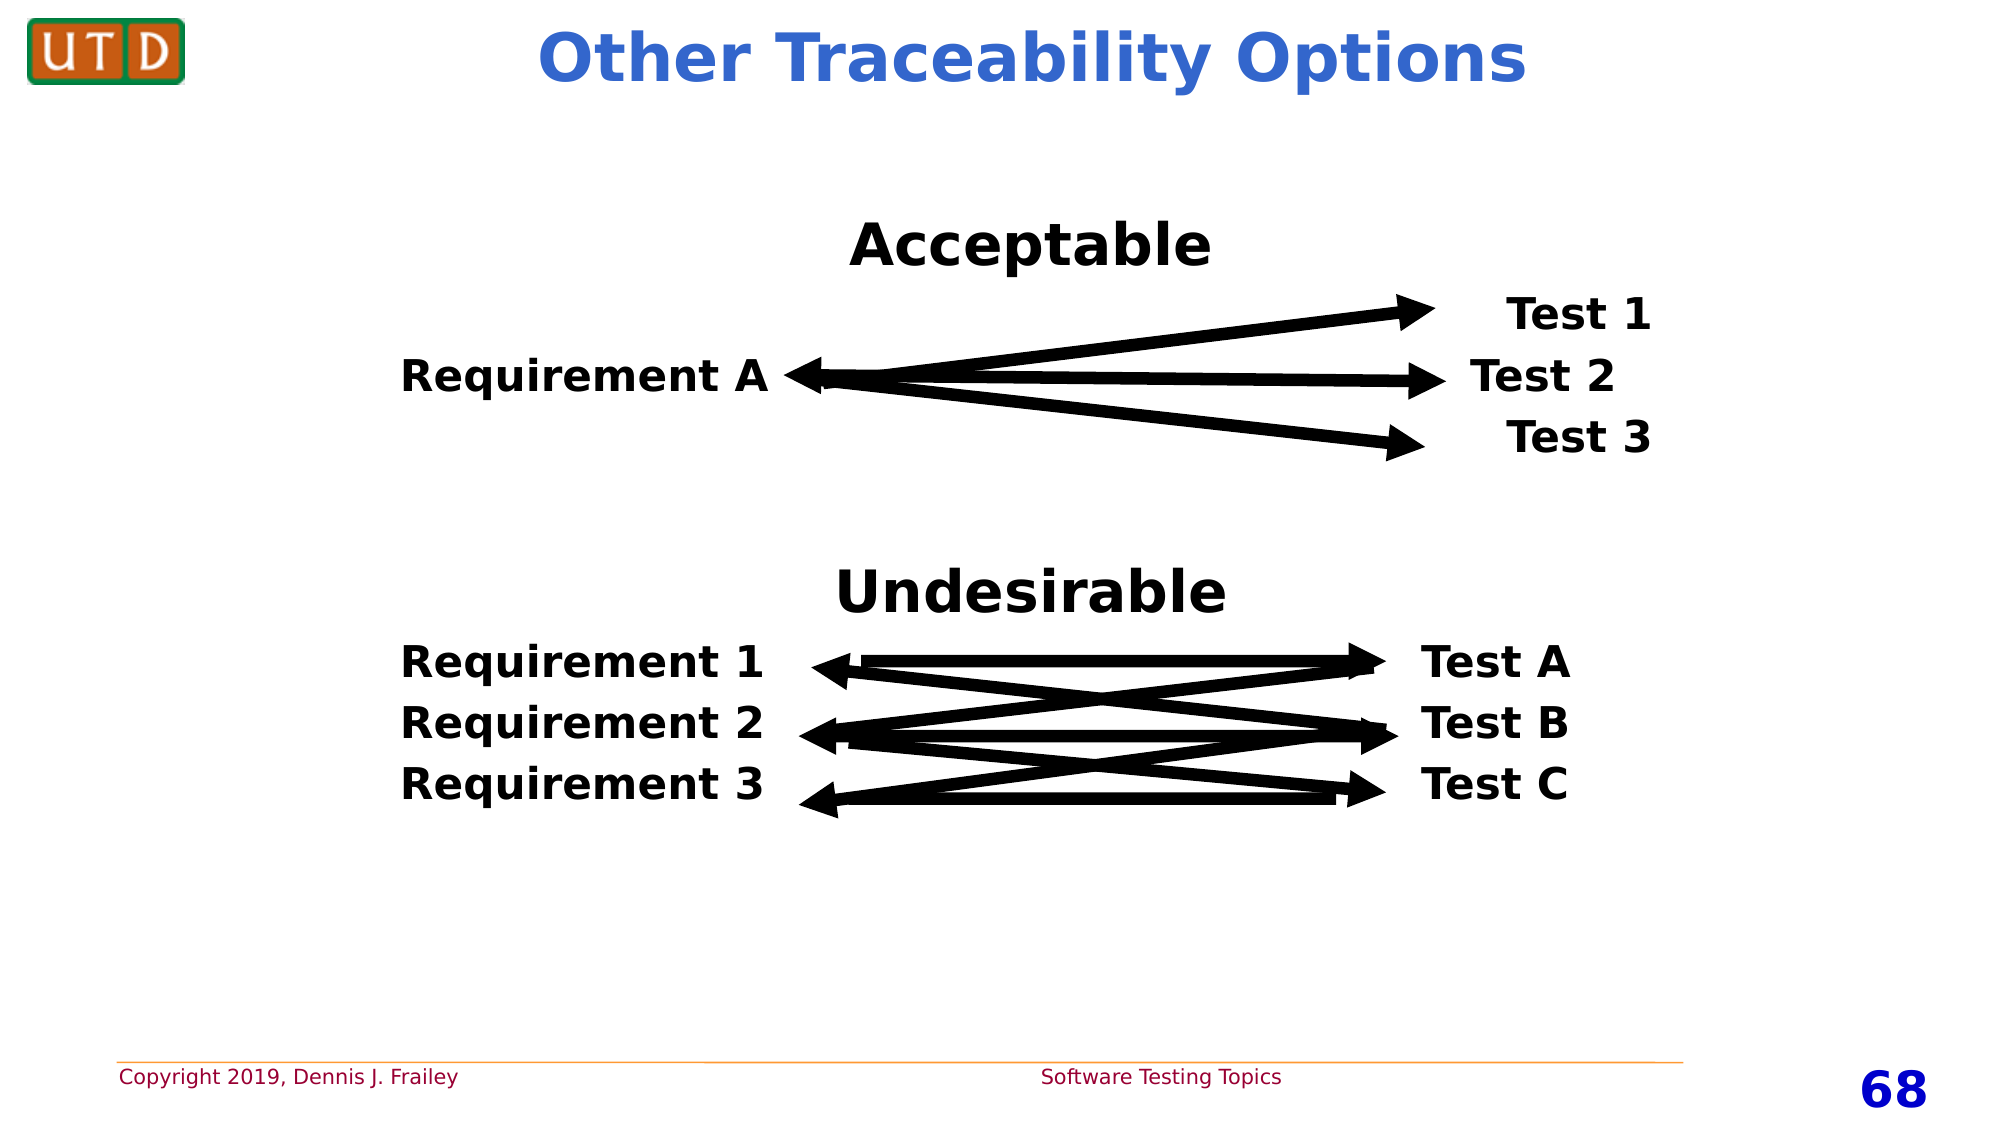

# Other Traceability Options
Acceptable
								Test 1
Requirement A                                              Test 2
								Test 3

Undesirable
Requirement 1                                           Test A
Requirement 2                                           Test B
Requirement 3                                           Test C